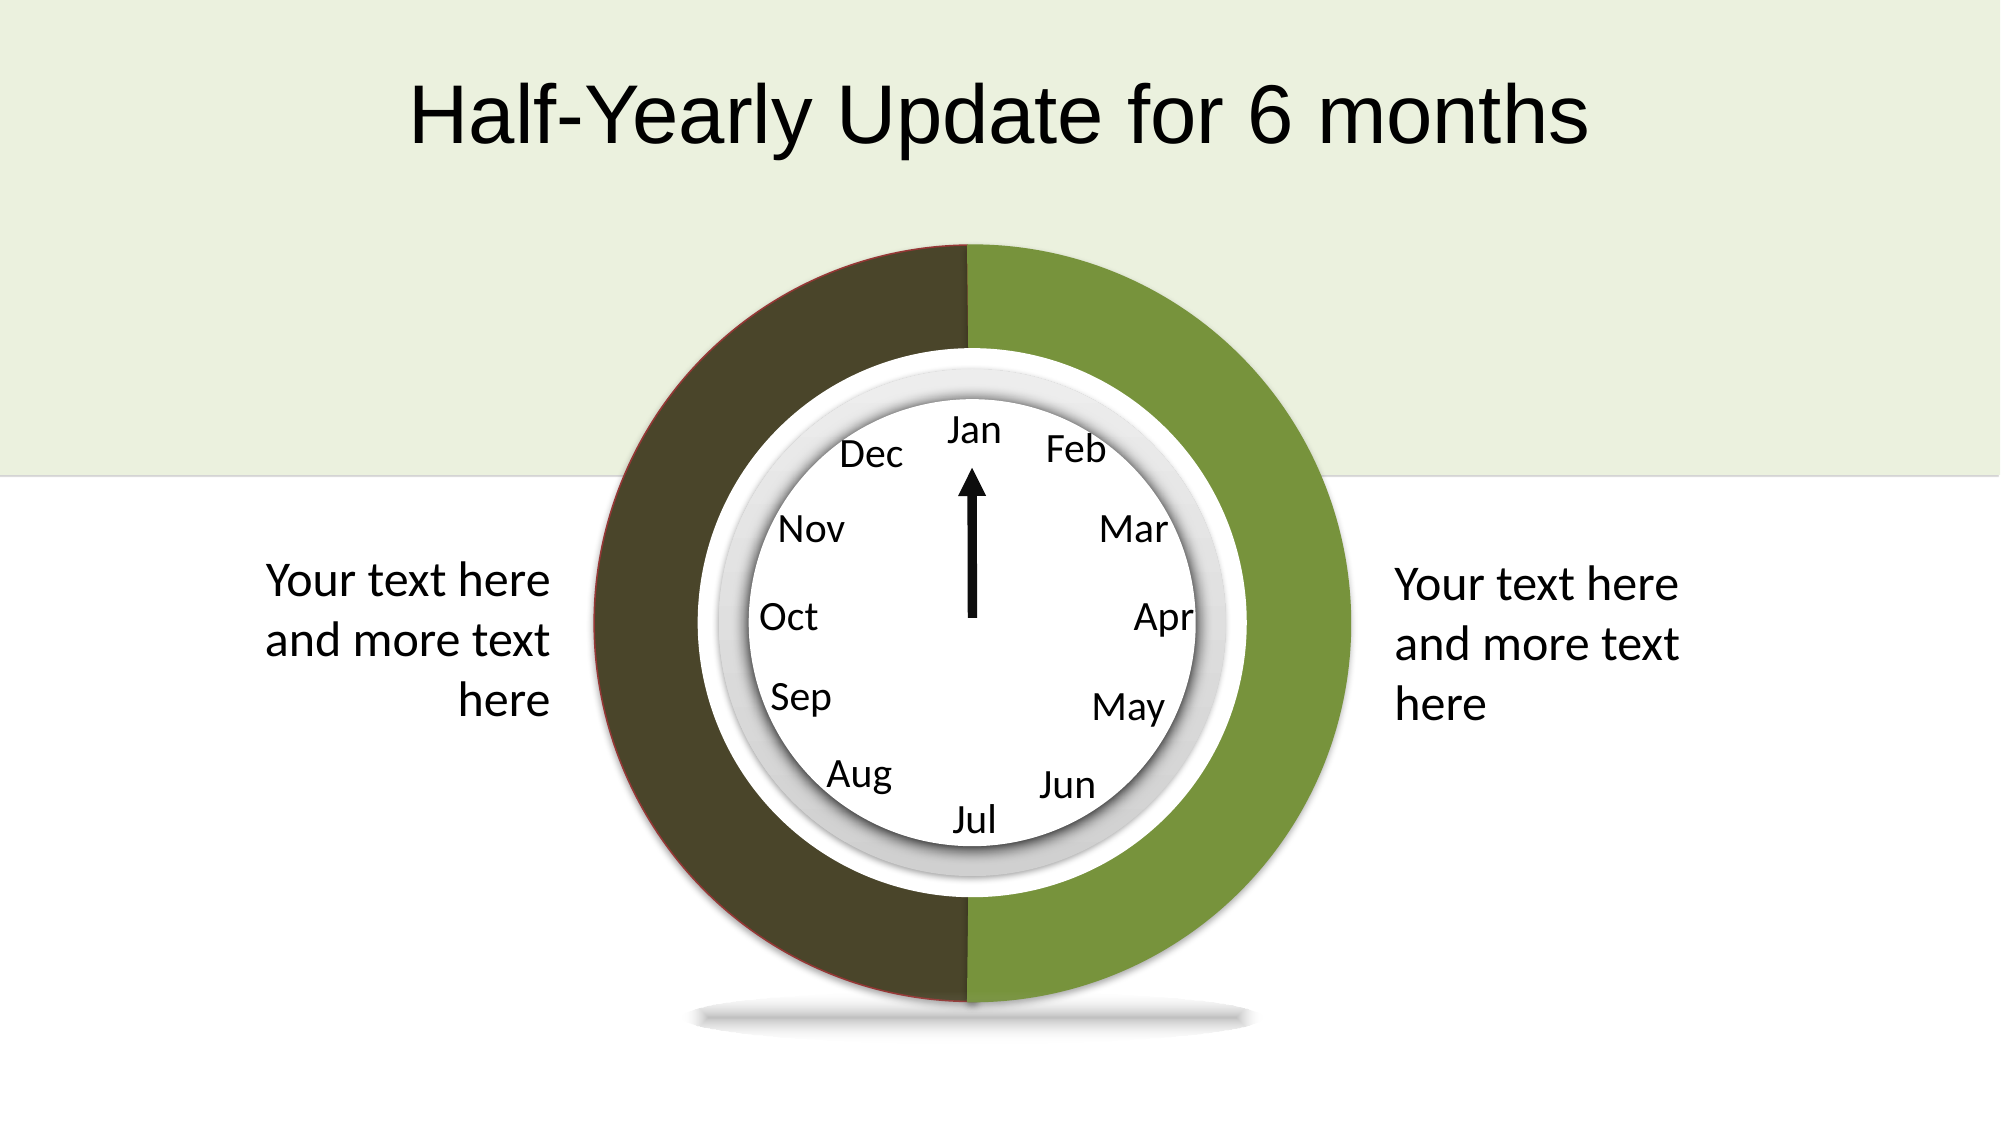

# Half-Yearly Update for 6 months

Jan
Feb
Dec
Nov
Mar
Oct
Apr
Sep
May
Aug
Jun
Jul

Your text here and more text here

Your text here and more text here